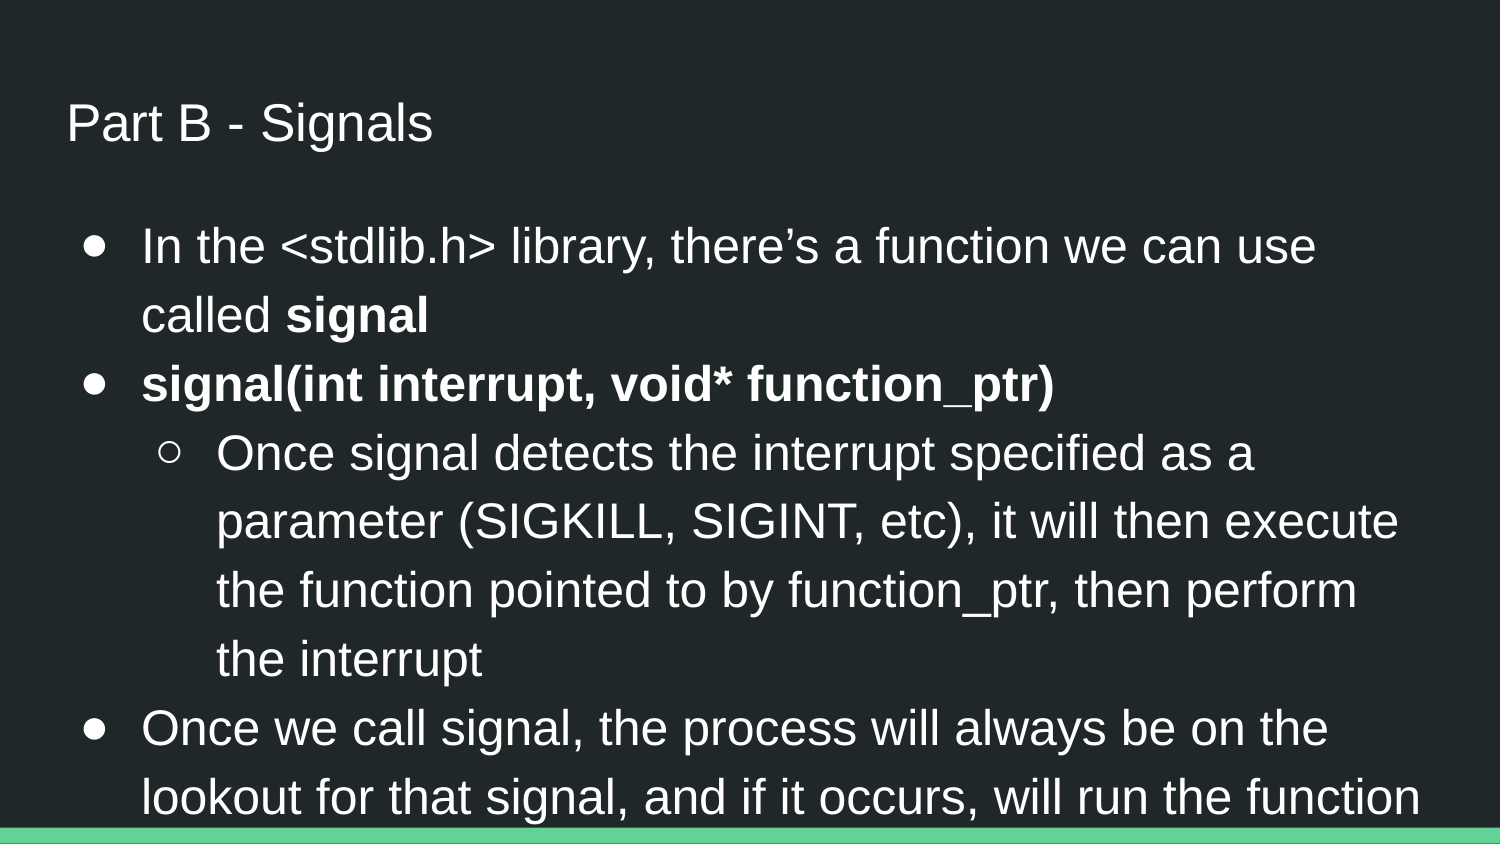

# Part B - Signals
In the <stdlib.h> library, there’s a function we can use called signal
signal(int interrupt, void* function_ptr)
Once signal detects the interrupt specified as a parameter (SIGKILL, SIGINT, etc), it will then execute the function pointed to by function_ptr, then perform the interrupt
Once we call signal, the process will always be on the lookout for that signal, and if it occurs, will run the function